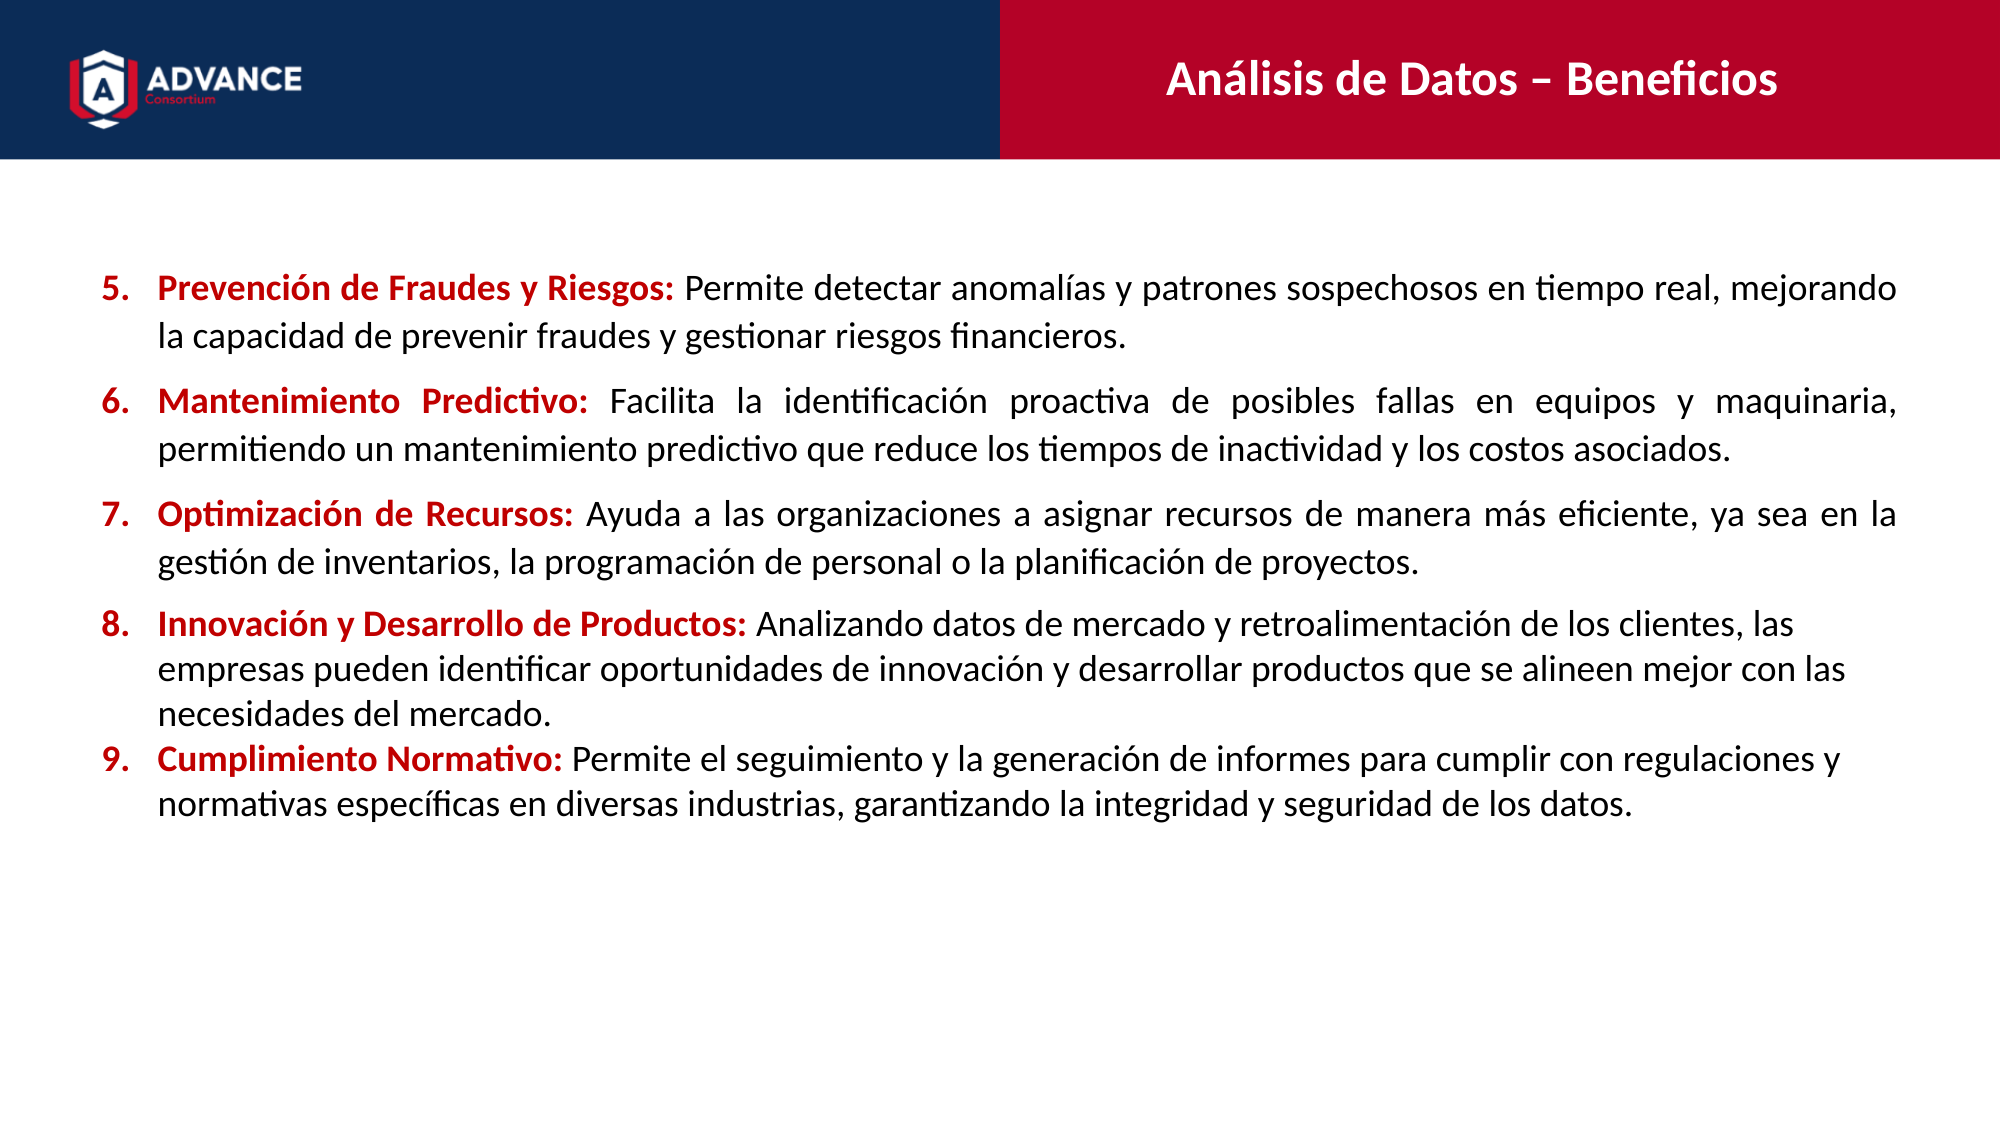

Análisis de Datos – Beneficios
Prevención de Fraudes y Riesgos: Permite detectar anomalías y patrones sospechosos en tiempo real, mejorando la capacidad de prevenir fraudes y gestionar riesgos financieros.
Mantenimiento Predictivo: Facilita la identificación proactiva de posibles fallas en equipos y maquinaria, permitiendo un mantenimiento predictivo que reduce los tiempos de inactividad y los costos asociados.
Optimización de Recursos: Ayuda a las organizaciones a asignar recursos de manera más eficiente, ya sea en la gestión de inventarios, la programación de personal o la planificación de proyectos.
Innovación y Desarrollo de Productos: Analizando datos de mercado y retroalimentación de los clientes, las empresas pueden identificar oportunidades de innovación y desarrollar productos que se alineen mejor con las necesidades del mercado.
Cumplimiento Normativo: Permite el seguimiento y la generación de informes para cumplir con regulaciones y normativas específicas en diversas industrias, garantizando la integridad y seguridad de los datos.